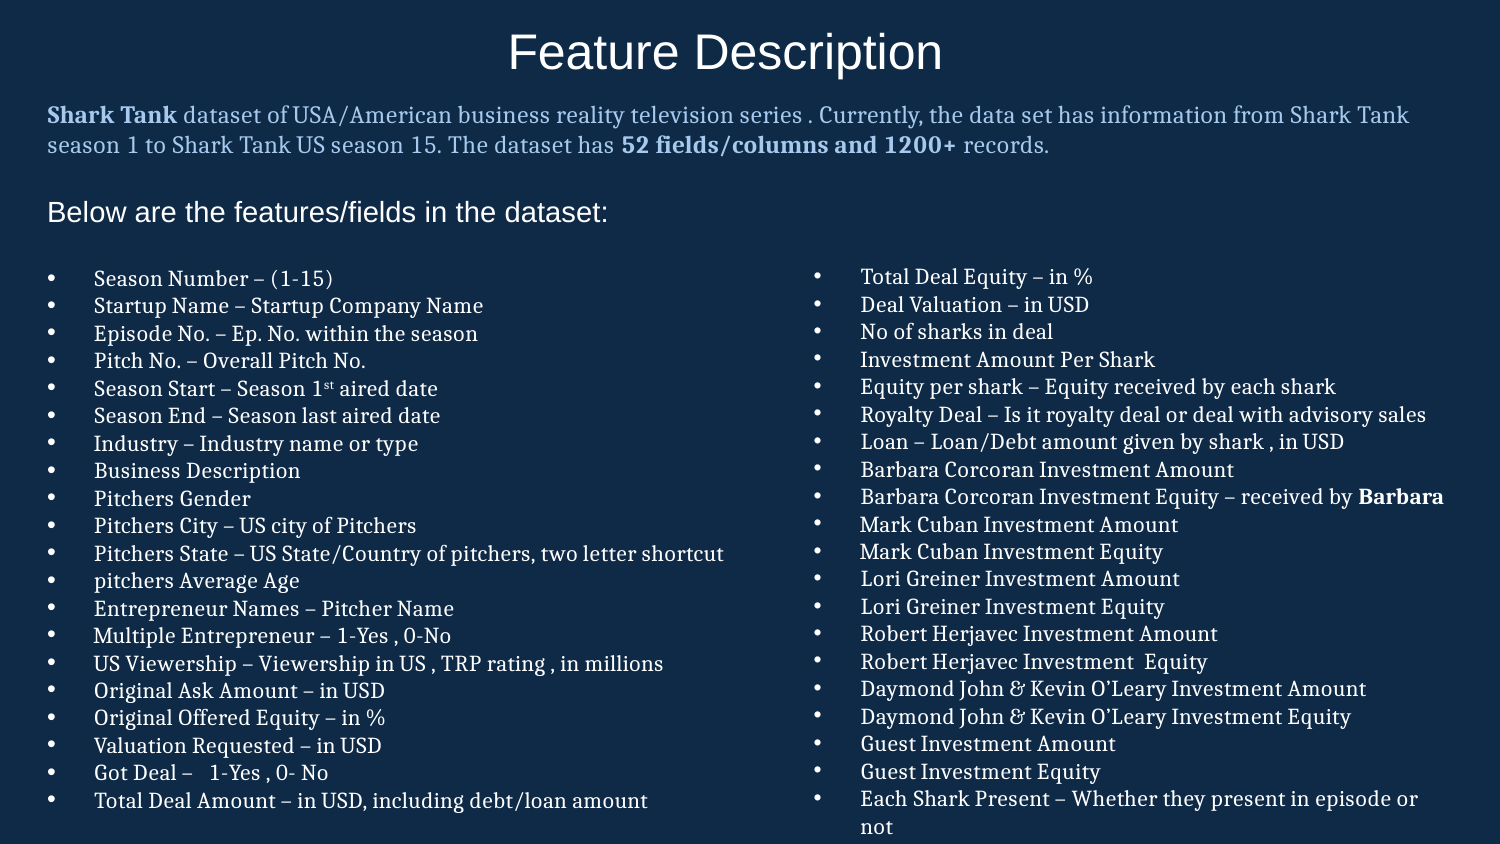

# Feature Description
Shark Tank dataset of USA/American business reality television series . Currently, the data set has information from Shark Tank season 1 to Shark Tank US season 15. The dataset has 52 fields/columns and 1200+ records.

Below are the features/fields in the dataset:

Season Number – (1-15)
Startup Name – Startup Company Name
Episode No. – Ep. No. within the season
Pitch No. – Overall Pitch No.
Season Start – Season 1st aired date
Season End – Season last aired date
Industry – Industry name or type
Business Description
Pitchers Gender
Pitchers City – US city of Pitchers
Pitchers State – US State/Country of pitchers, two letter shortcut
pitchers Average Age
Entrepreneur Names – Pitcher Name
Multiple Entrepreneur – 1-Yes , 0-No
US Viewership – Viewership in US , TRP rating , in millions
Original Ask Amount – in USD
Original Offered Equity – in %
Valuation Requested – in USD
Got Deal –   1-Yes , 0- No
Total Deal Amount – in USD, including debt/loan amount

Total Deal Equity – in %
Deal Valuation – in USD
No of sharks in deal
Investment Amount Per Shark
Equity per shark – Equity received by each shark
Royalty Deal – Is it royalty deal or deal with advisory sales
Loan – Loan/Debt amount given by shark , in USD
Barbara Corcoran Investment Amount
Barbara Corcoran Investment Equity – received by Barbara
Mark Cuban Investment Amount
Mark Cuban Investment Equity
Lori Greiner Investment Amount
Lori Greiner Investment Equity
Robert Herjavec Investment Amount
Robert Herjavec Investment  Equity
Daymond John & Kevin O’Leary Investment Amount
Daymond John & Kevin O’Leary Investment Equity
Guest Investment Amount
Guest Investment Equity
Each Shark Present – Whether they present in episode or not